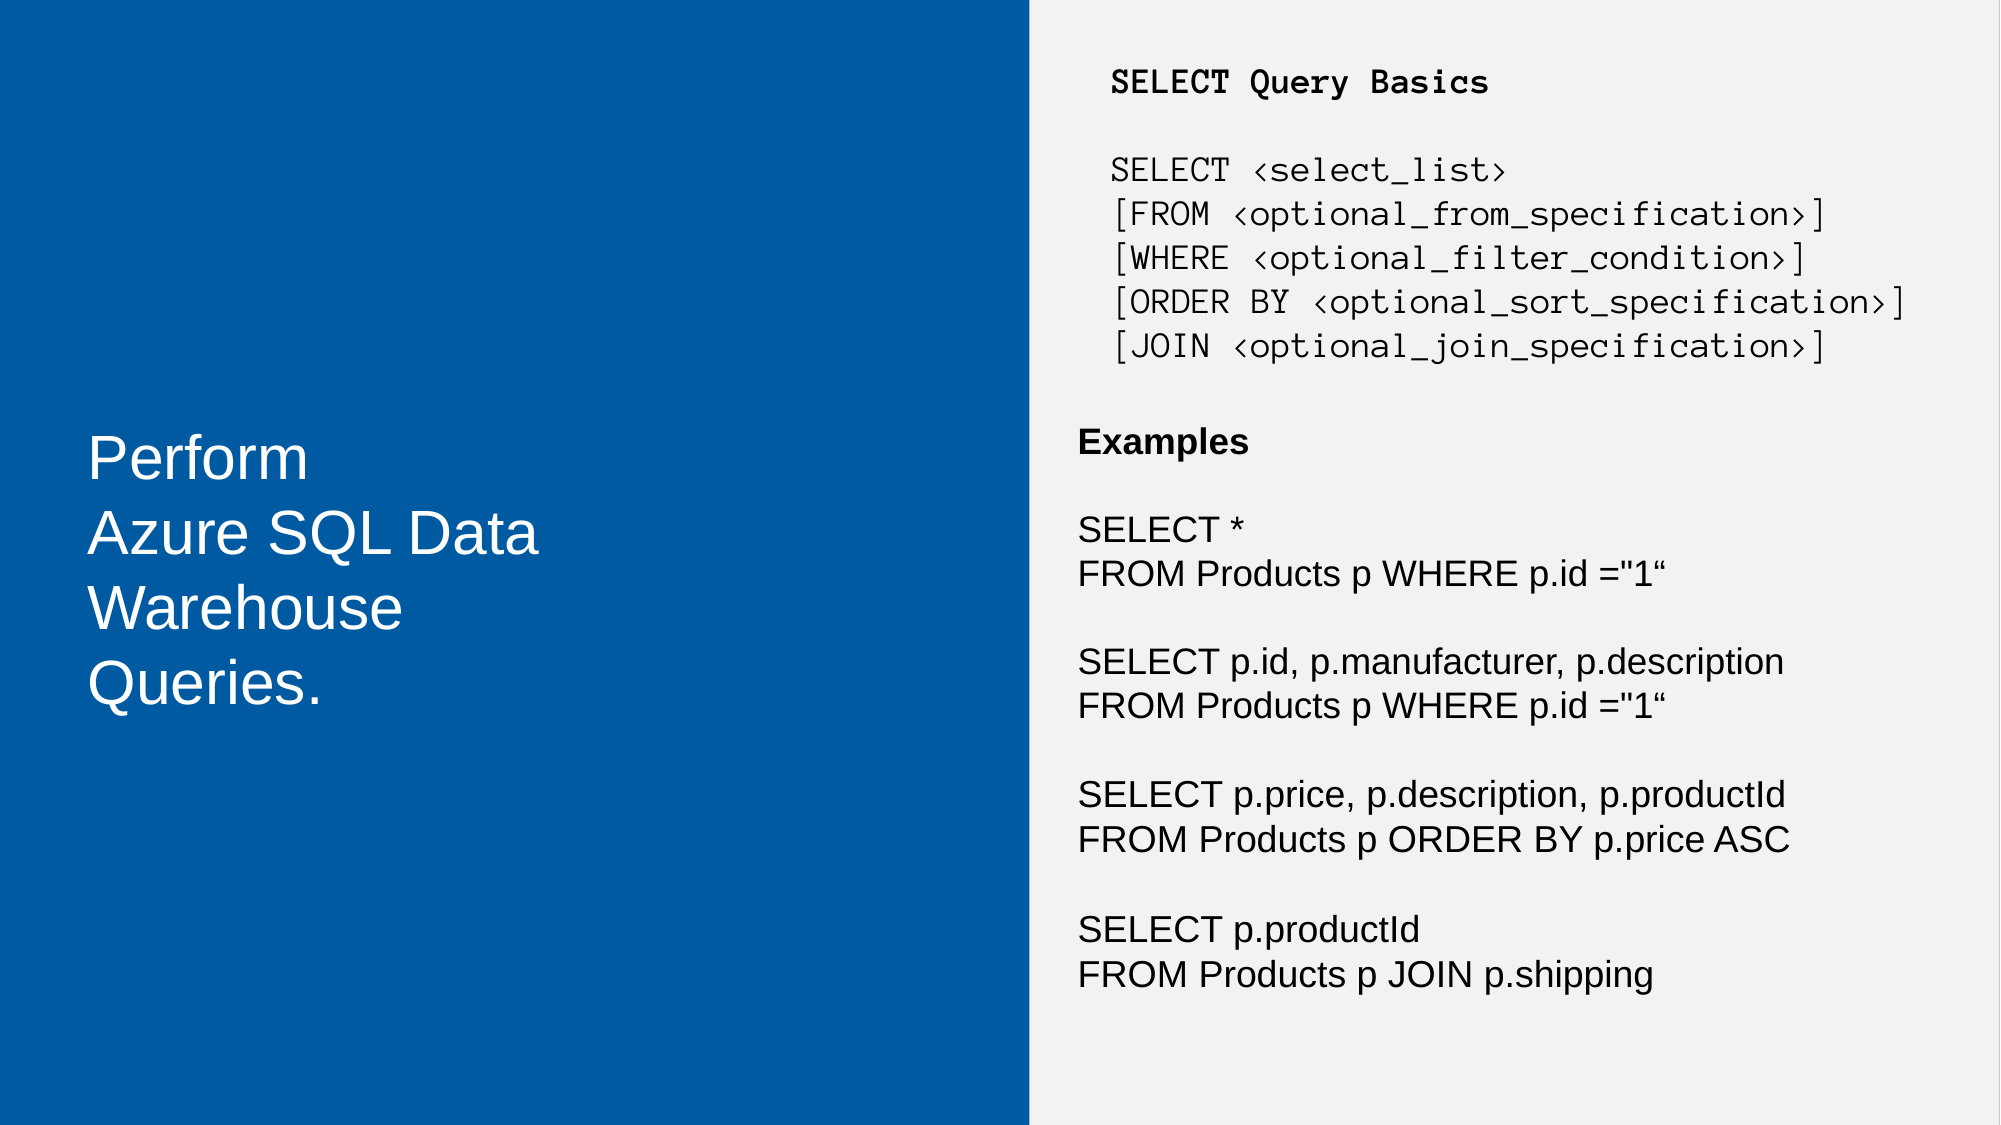

SELECT Query Basics

SELECT <select_list>
[FROM <optional_from_specification>]
[WHERE <optional_filter_condition>]
[ORDER BY <optional_sort_specification>]
[JOIN <optional_join_specification>]
Perform
Azure SQL Data Warehouse
Queries.
Examples

SELECT *
FROM Products p WHERE p.id ="1“

SELECT p.id, p.manufacturer, p.description
FROM Products p WHERE p.id ="1“

SELECT p.price, p.description, p.productId
FROM Products p ORDER BY p.price ASC

SELECT p.productId
FROM Products p JOIN p.shipping